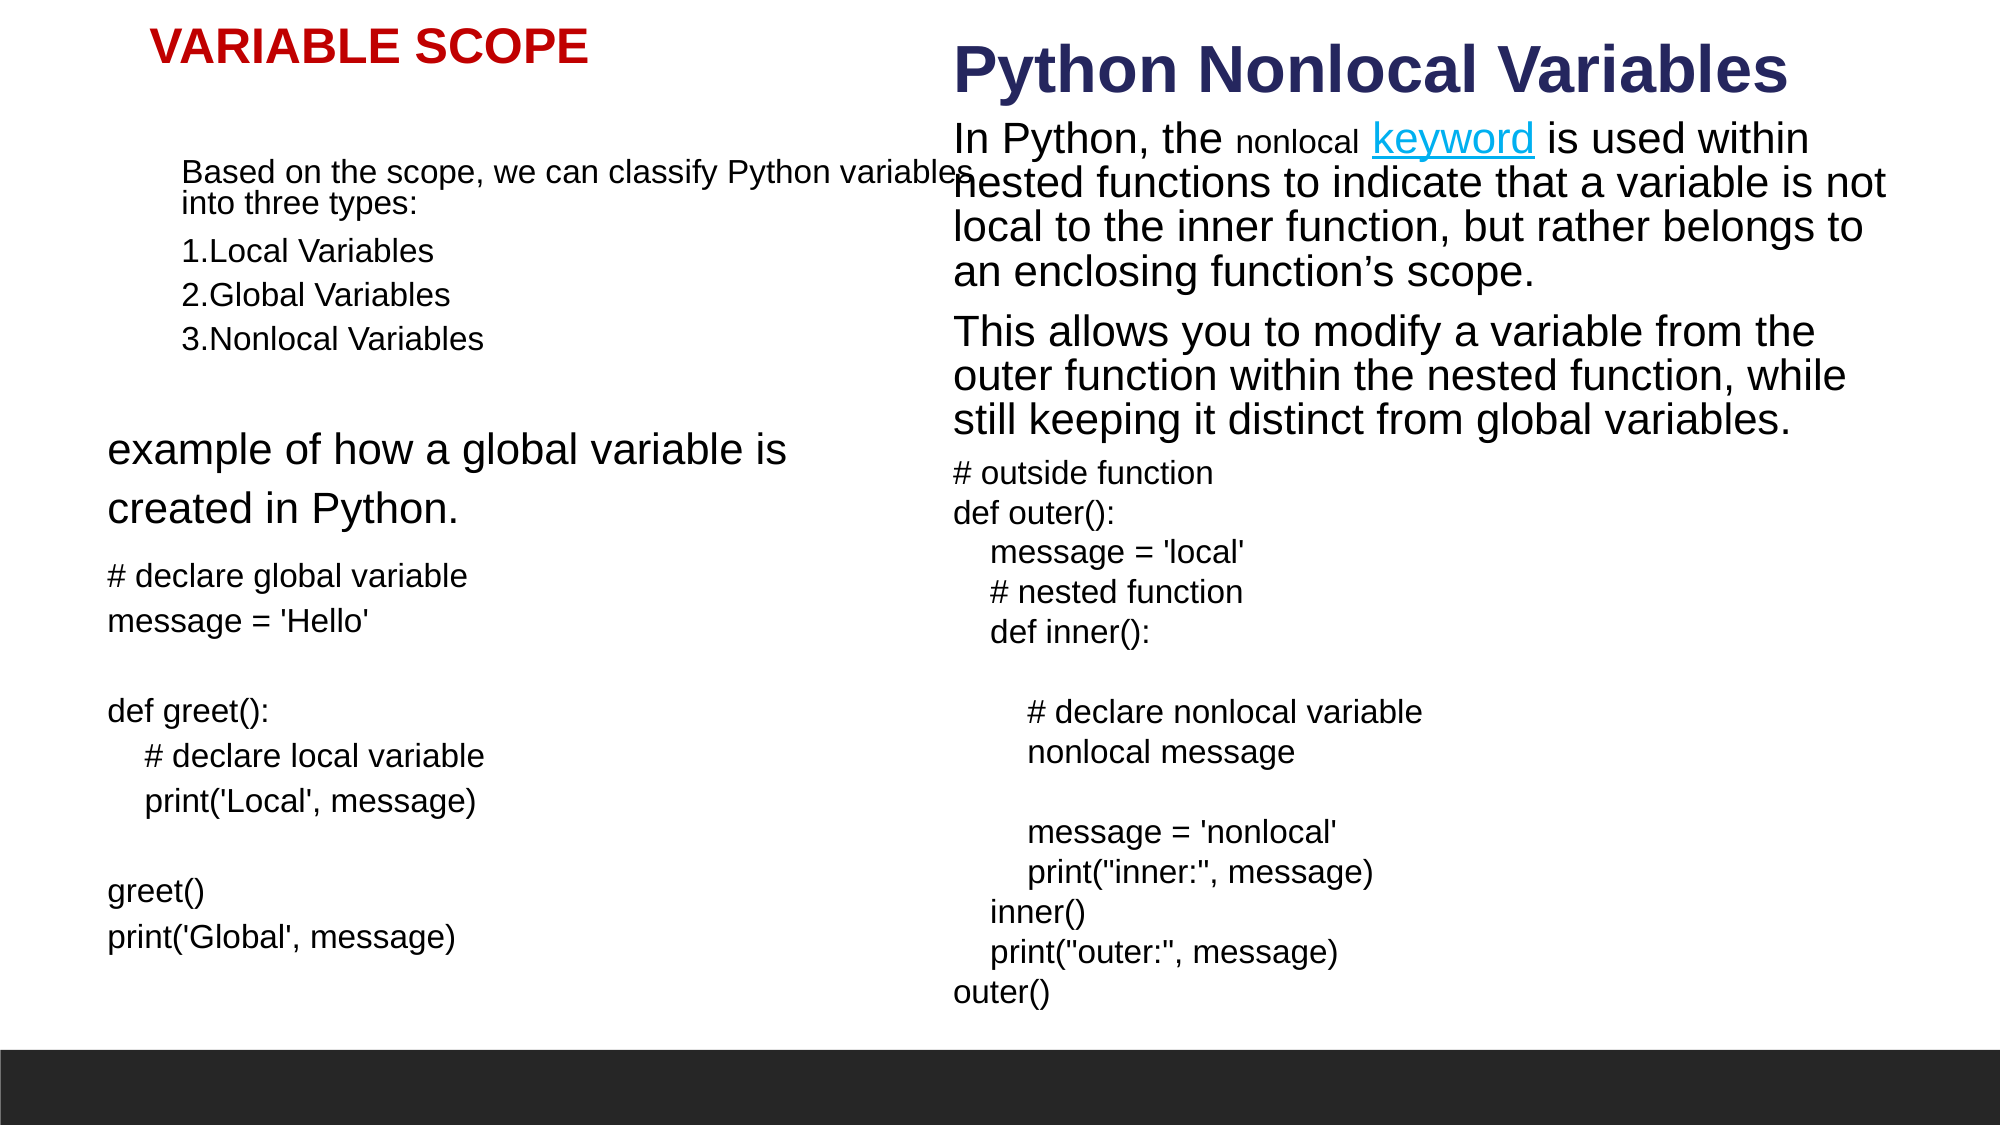

VARIABLE SCOPE
Python Nonlocal Variables
In Python, the nonlocal keyword is used within nested functions to indicate that a variable is not local to the inner function, but rather belongs to an enclosing function’s scope.
This allows you to modify a variable from the outer function within the nested function, while still keeping it distinct from global variables.

Based on the scope, we can classify Python variables into three types:
Local Variables
Global Variables
Nonlocal Variables
example of how a global variable is created in Python.
# declare global variable
message = 'Hello'

def greet():
    # declare local variable
    print('Local', message)

greet()
print('Global', message)
# outside function
def outer():
    message = 'local'
    # nested function
    def inner():

        # declare nonlocal variable
        nonlocal message

        message = 'nonlocal'
        print("inner:", message)
    inner()
    print("outer:", message)
outer()